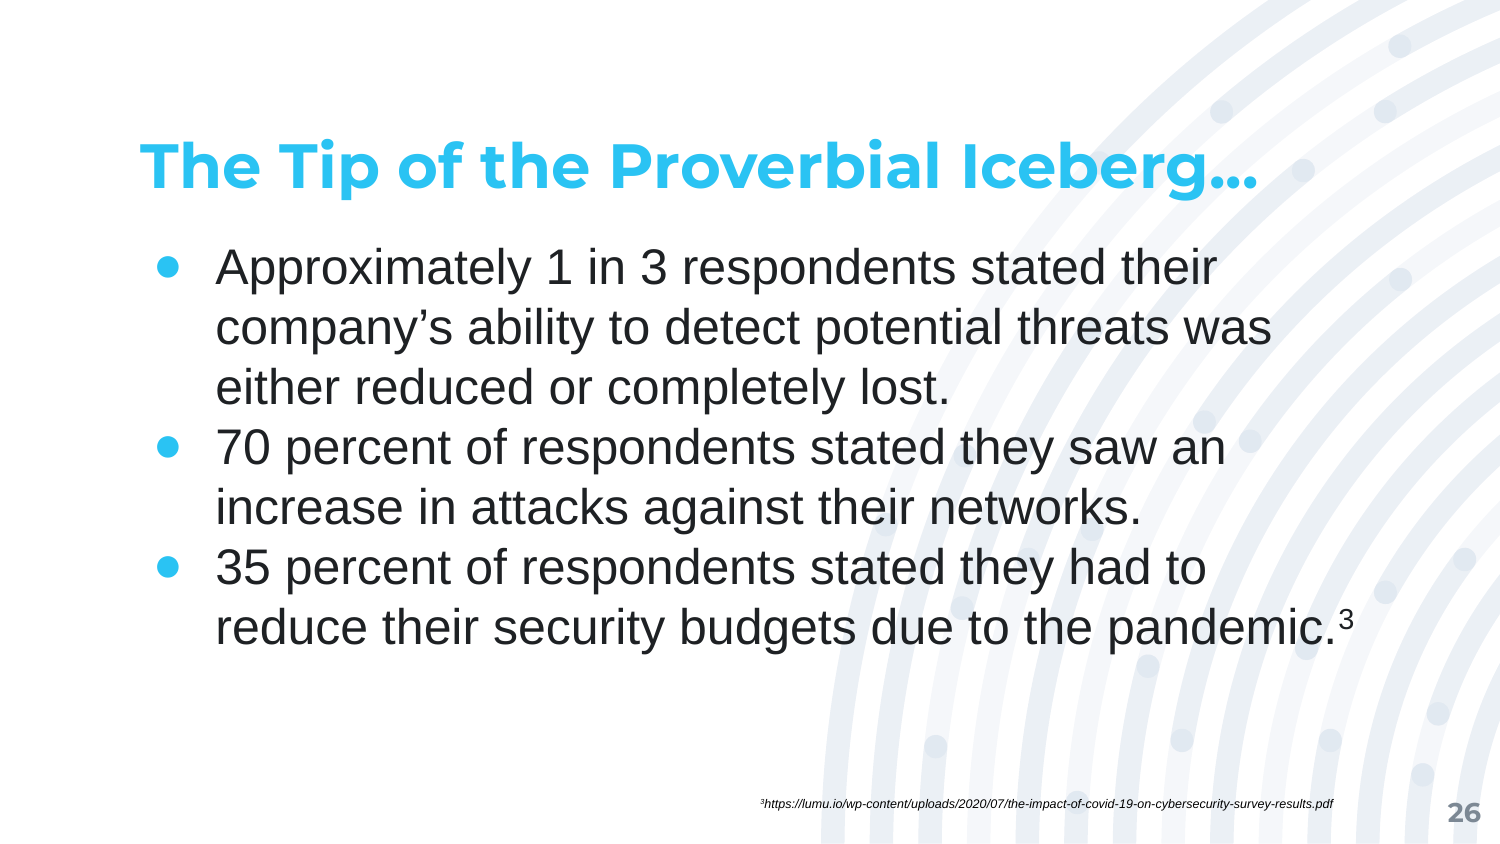

# The Tip of the Proverbial Iceberg...
Approximately 1 in 3 respondents stated their company’s ability to detect potential threats was either reduced or completely lost.
70 percent of respondents stated they saw an increase in attacks against their networks.
35 percent of respondents stated they had to reduce their security budgets due to the pandemic.3
26
3https://lumu.io/wp-content/uploads/2020/07/the-impact-of-covid-19-on-cybersecurity-survey-results.pdf